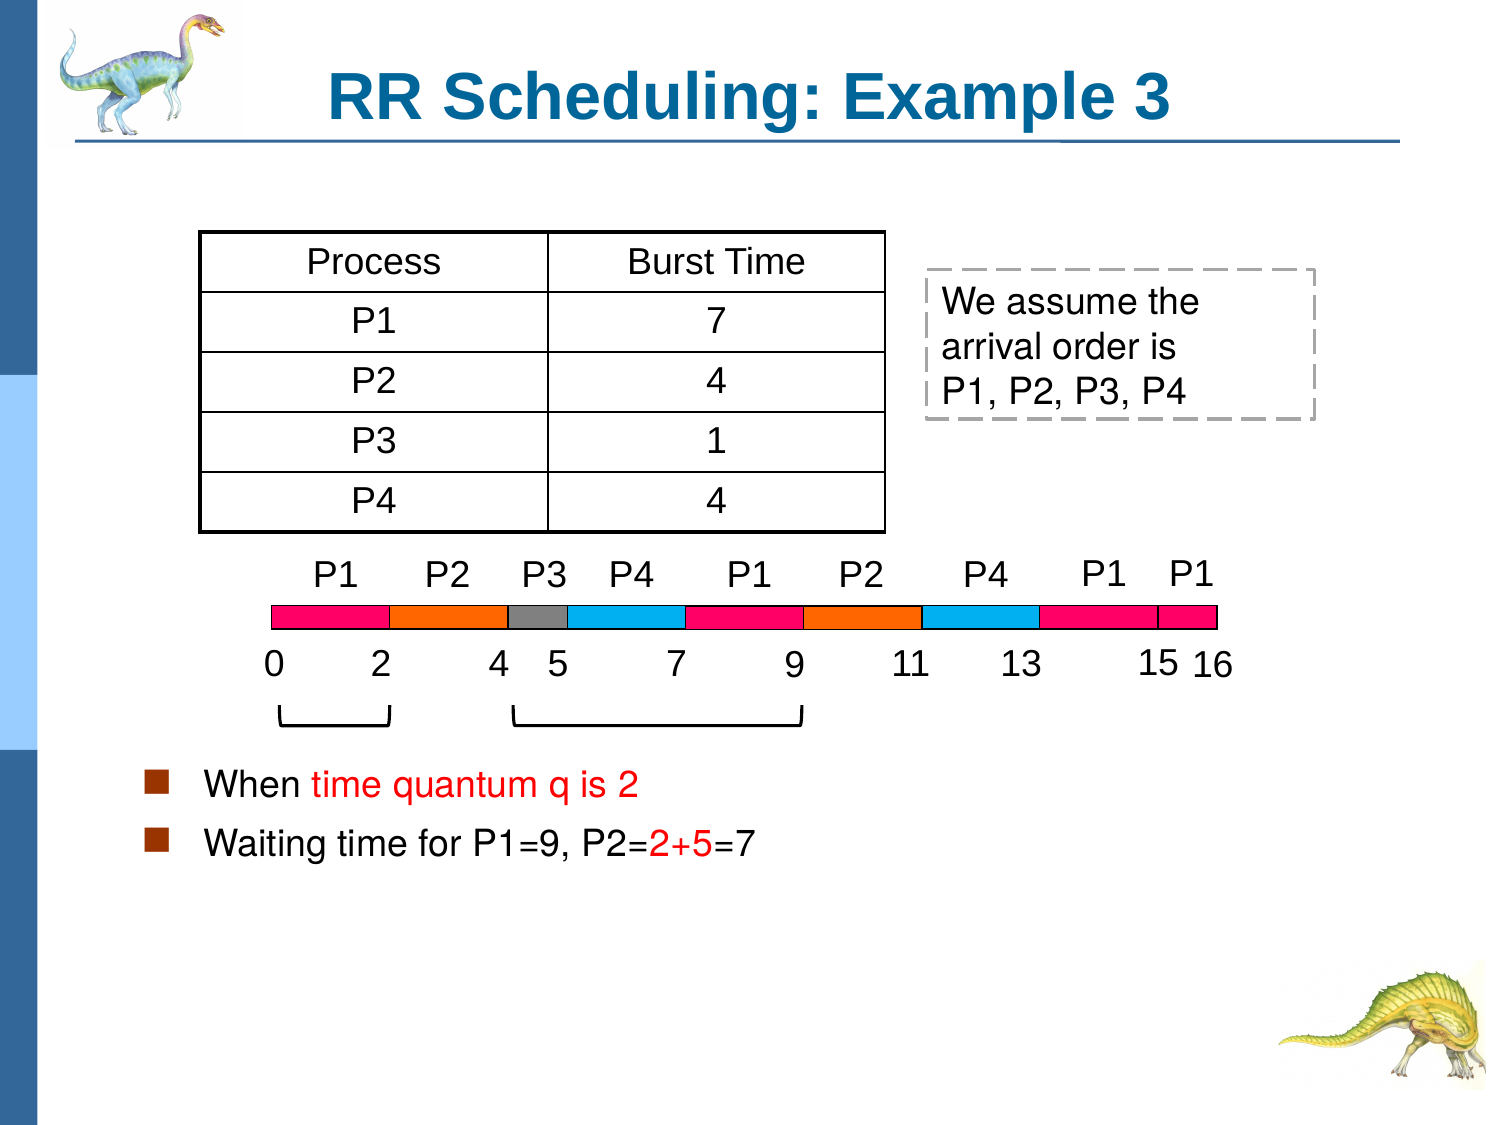

# RR Scheduling: Example 3
| Process | Burst Time |
| --- | --- |
| P1 | 7 |
| P2 | 4 |
| P3 | 1 |
| P4 | 4 |
We assume the
arrival order is
P1, P2, P3, P4
P1

16
P1

15

P1

0
2
P2

4
P3

5
P4

7
P4

13
P1

9
P2

11

When time quantum q is 2
Waiting time for P1=9, P2=2+5=7